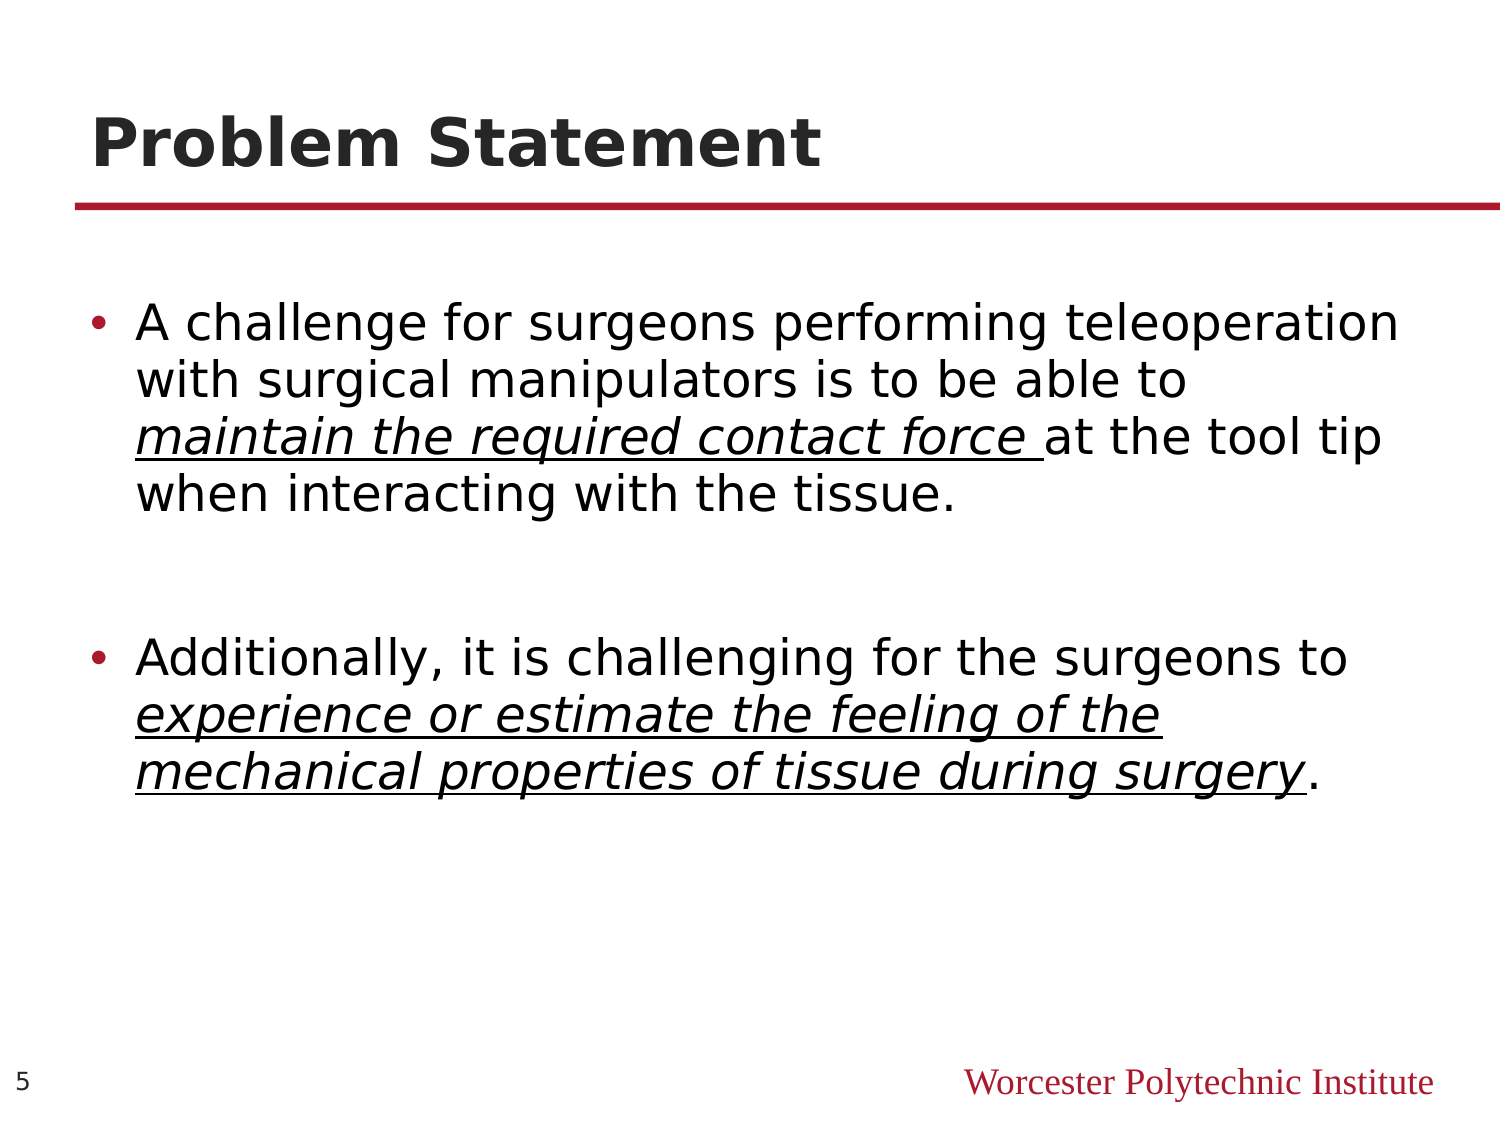

# Problem Statement
A challenge for surgeons performing teleoperation with surgical manipulators is to be able to maintain the required contact force at the tool tip when interacting with the tissue.

Additionally, it is challenging for the surgeons to experience or estimate the feeling of the mechanical properties of tissue during surgery.
5